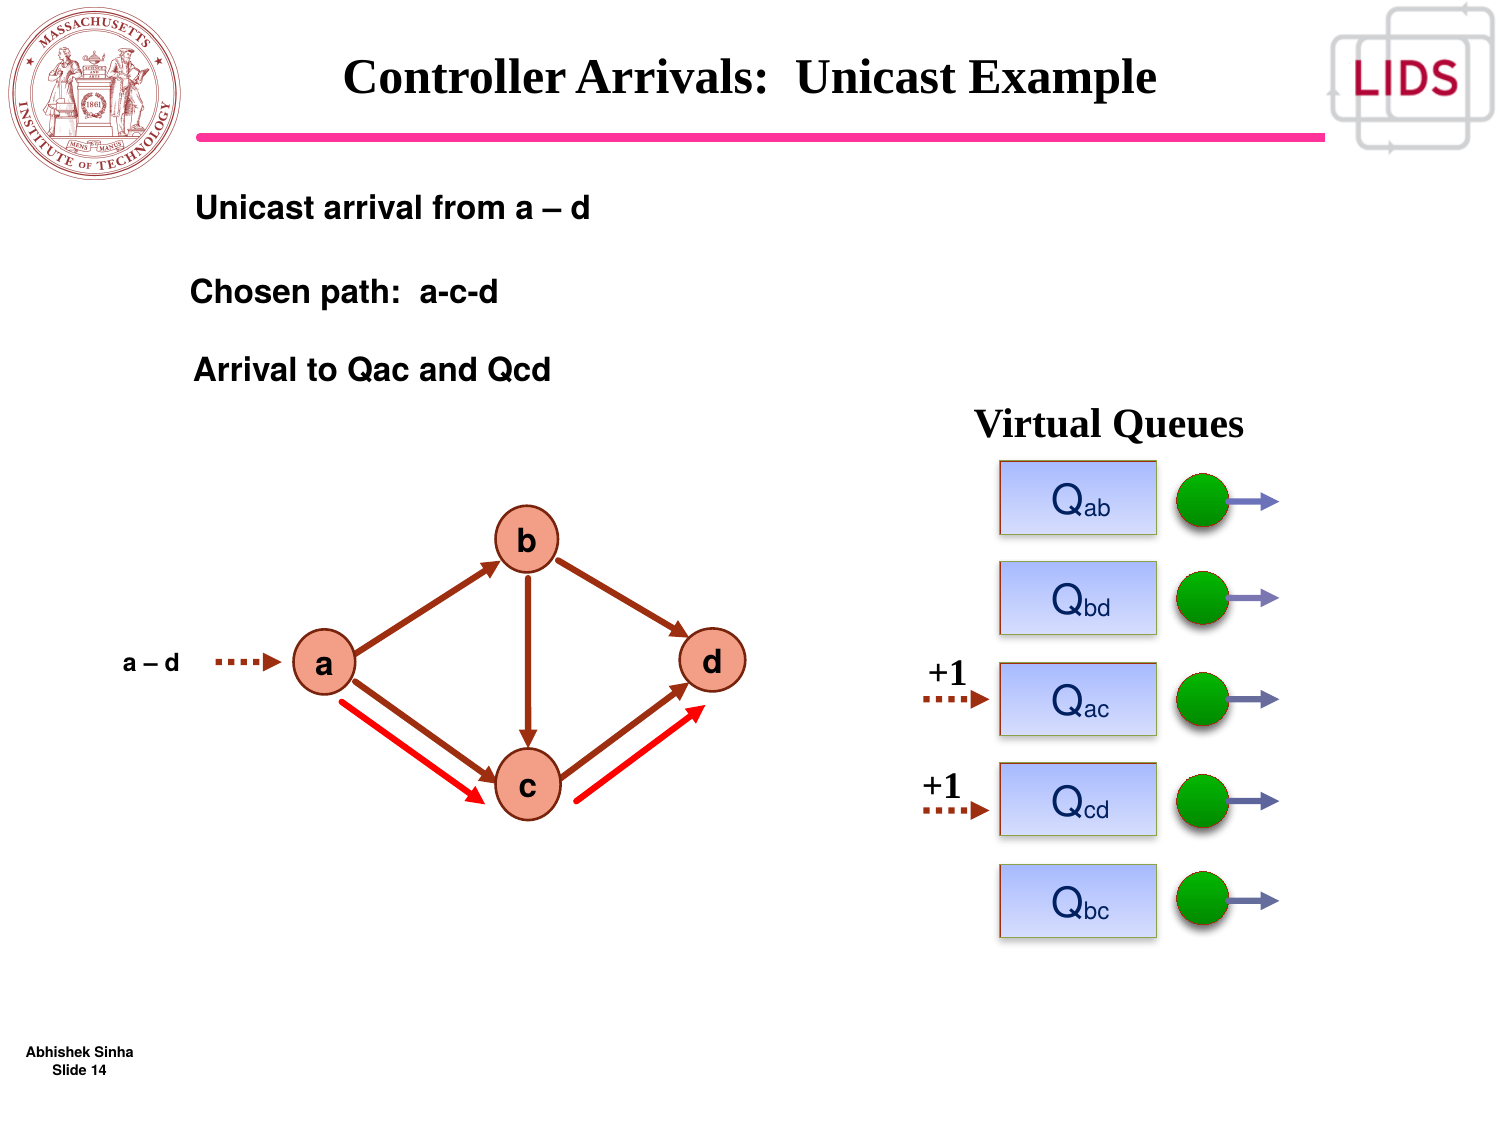

# Controller Arrivals:  Unicast Example
Unicast arrival from a – d

Chosen path:  a-c-d
Arrival to Qac and Qcd
Virtual Queues
    Qab

b

    Qbd

d
a
a – d
+1

    Qac

c
+1
    Qcd

    Qbc